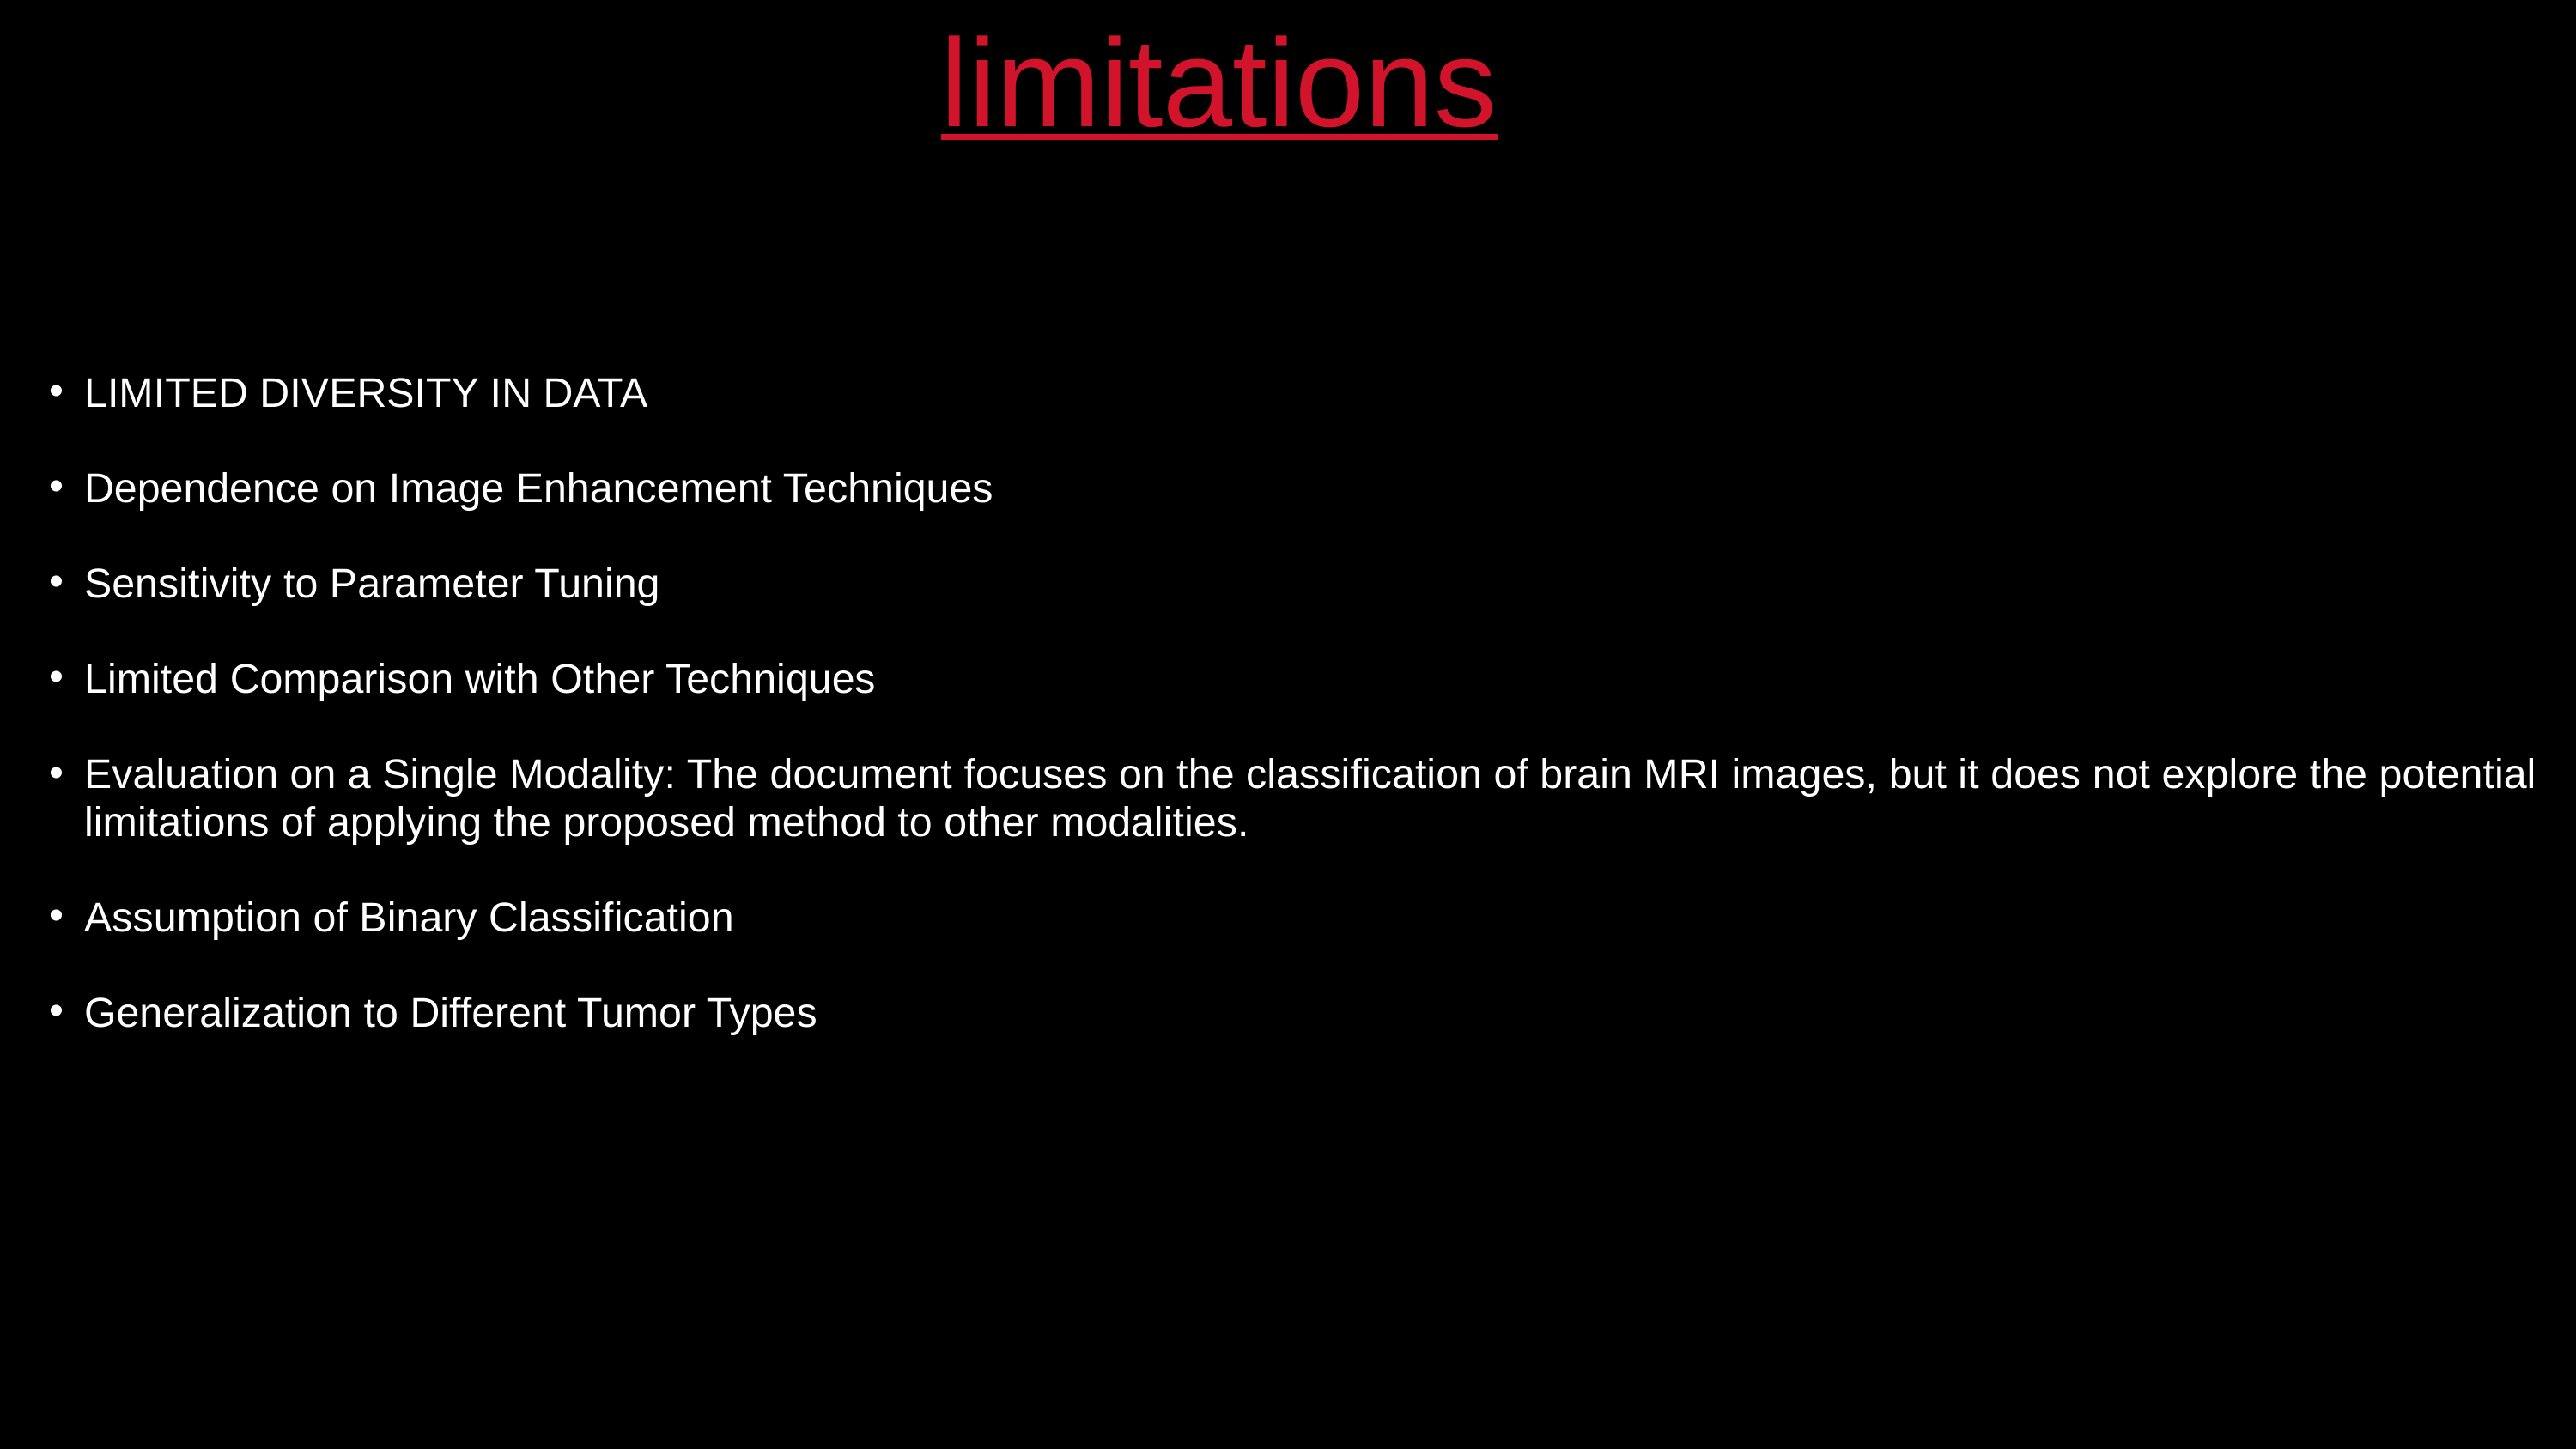

limitations
LIMITED DIVERSITY IN DATA

Dependence on Image Enhancement Techniques

Sensitivity to Parameter Tuning

Limited Comparison with Other Techniques

Evaluation on a Single Modality: The document focuses on the classification of brain MRI images, but it does not explore the potential limitations of applying the proposed method to other modalities.

Assumption of Binary Classification

Generalization to Different Tumor Types